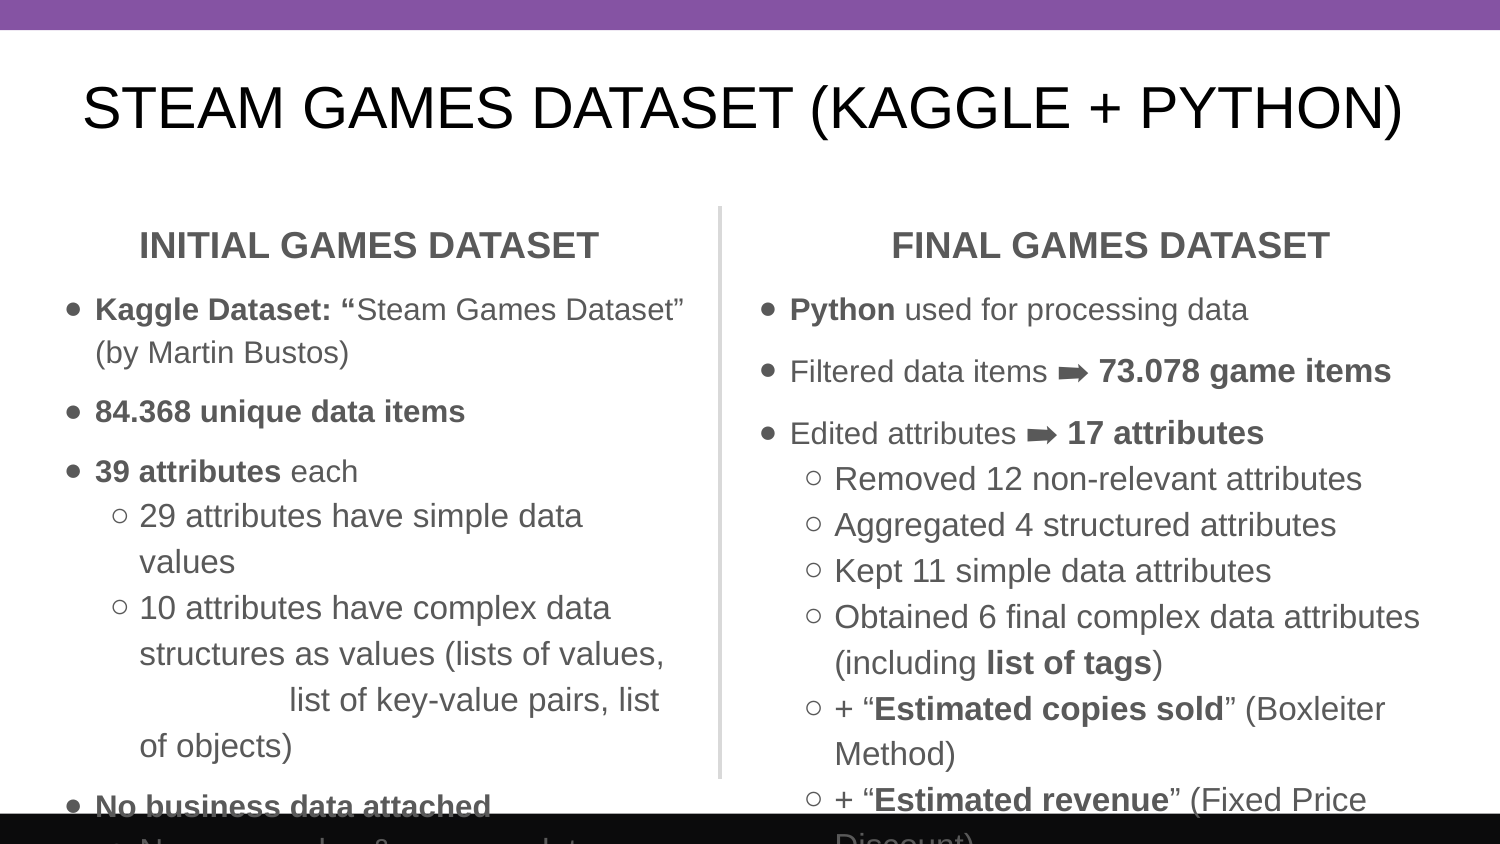

# STEAM GAMES DATASET (KAGGLE + PYTHON)
INITIAL GAMES DATASET
Kaggle Dataset: “Steam Games Dataset” (by Martin Bustos)
84.368 unique data items
39 attributes each
29 attributes have simple data values
10 attributes have complex data structures as values (lists of values, 	list of key-value pairs, list of objects)
No business data attached
No game sales & revenue data

FINAL GAMES DATASET
Python used for processing data
Filtered data items ➡ 73.078 game items
Edited attributes ➡ 17 attributes
Removed 12 non-relevant attributes
Aggregated 4 structured attributes
Kept 11 simple data attributes
Obtained 6 final complex data attributes
(including list of tags)
+ “Estimated copies sold” (Boxleiter Method)
+ “Estimated revenue” (Fixed Price Discount)